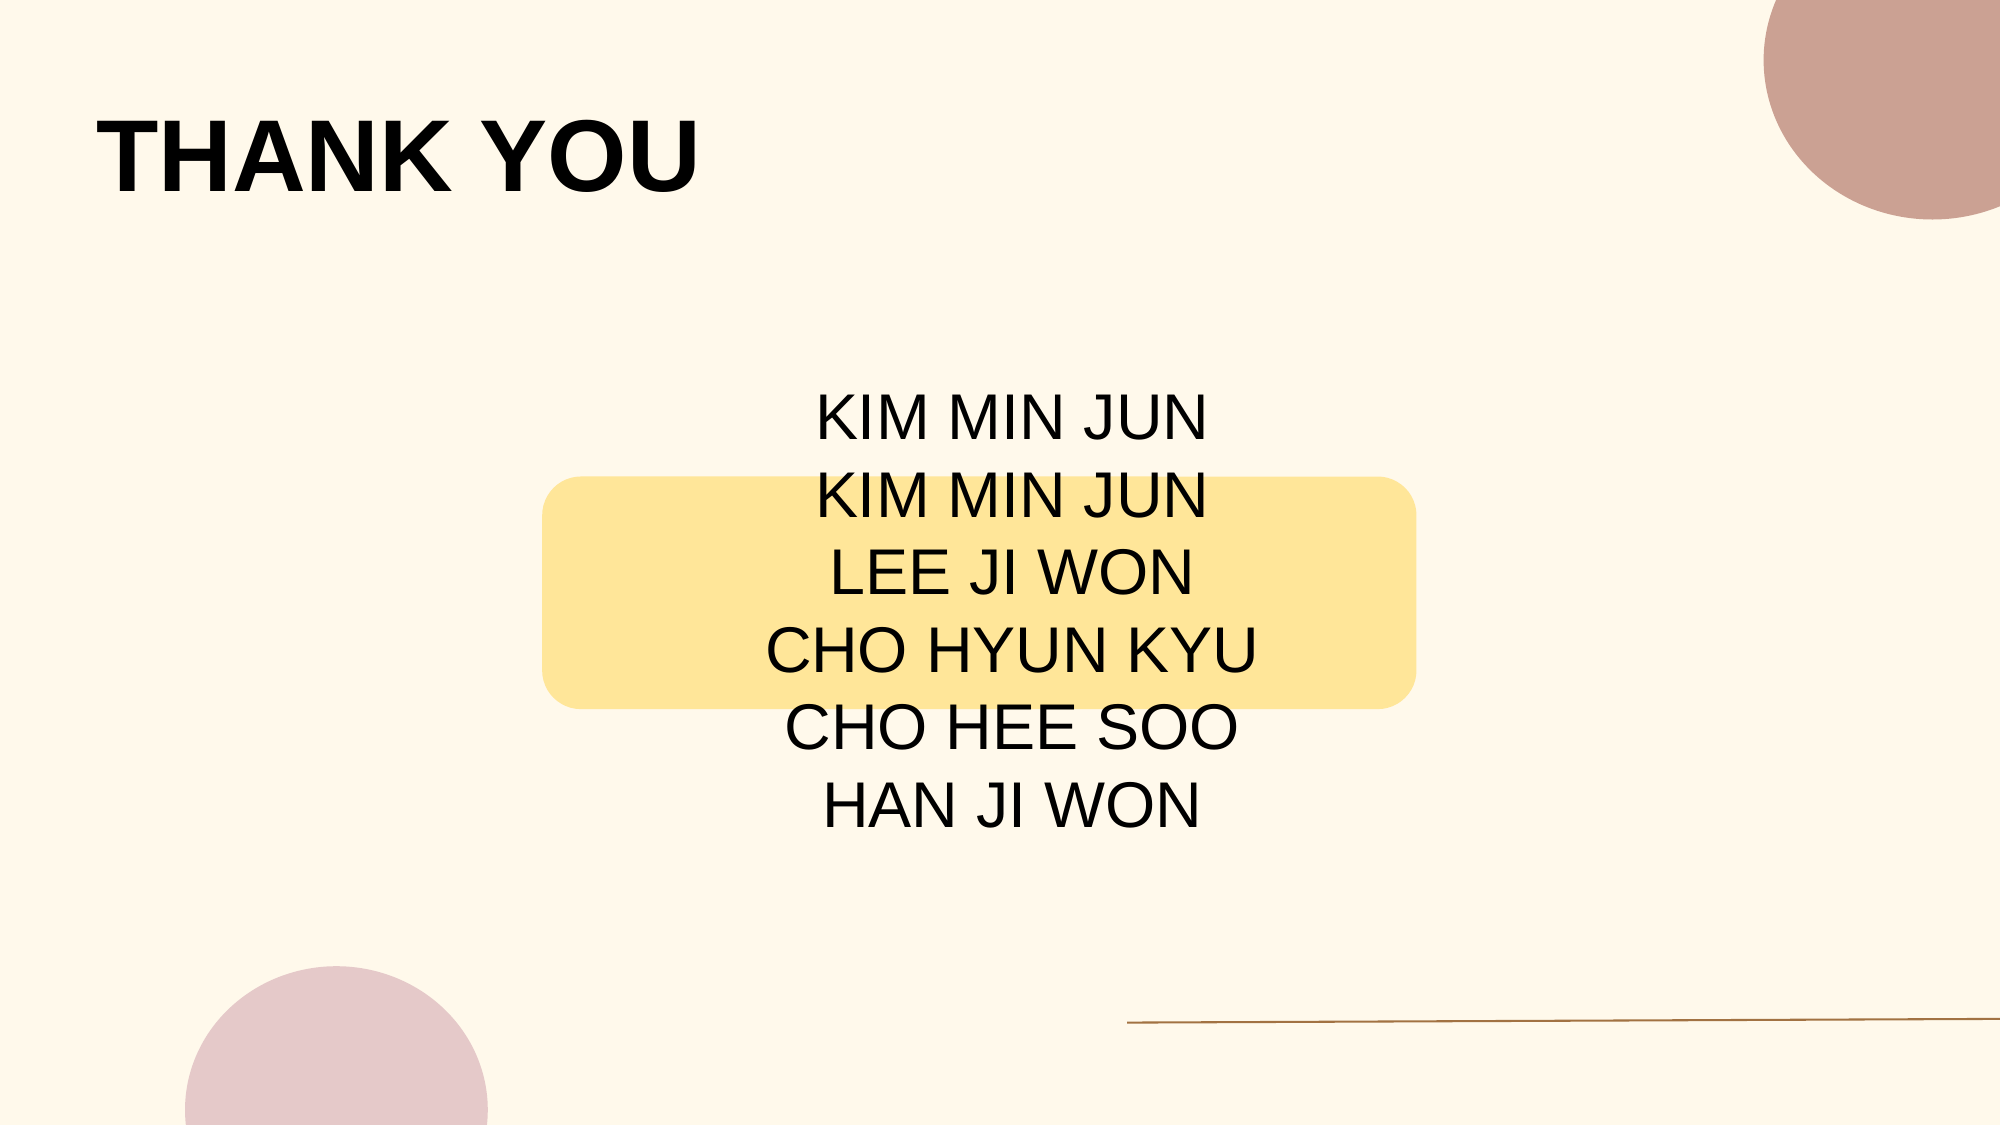

THANK YOU
KIM MIN JUN
KIM MIN JUN
LEE JI WON
CHO HYUN KYU
CHO HEE SOO
HAN JI WON